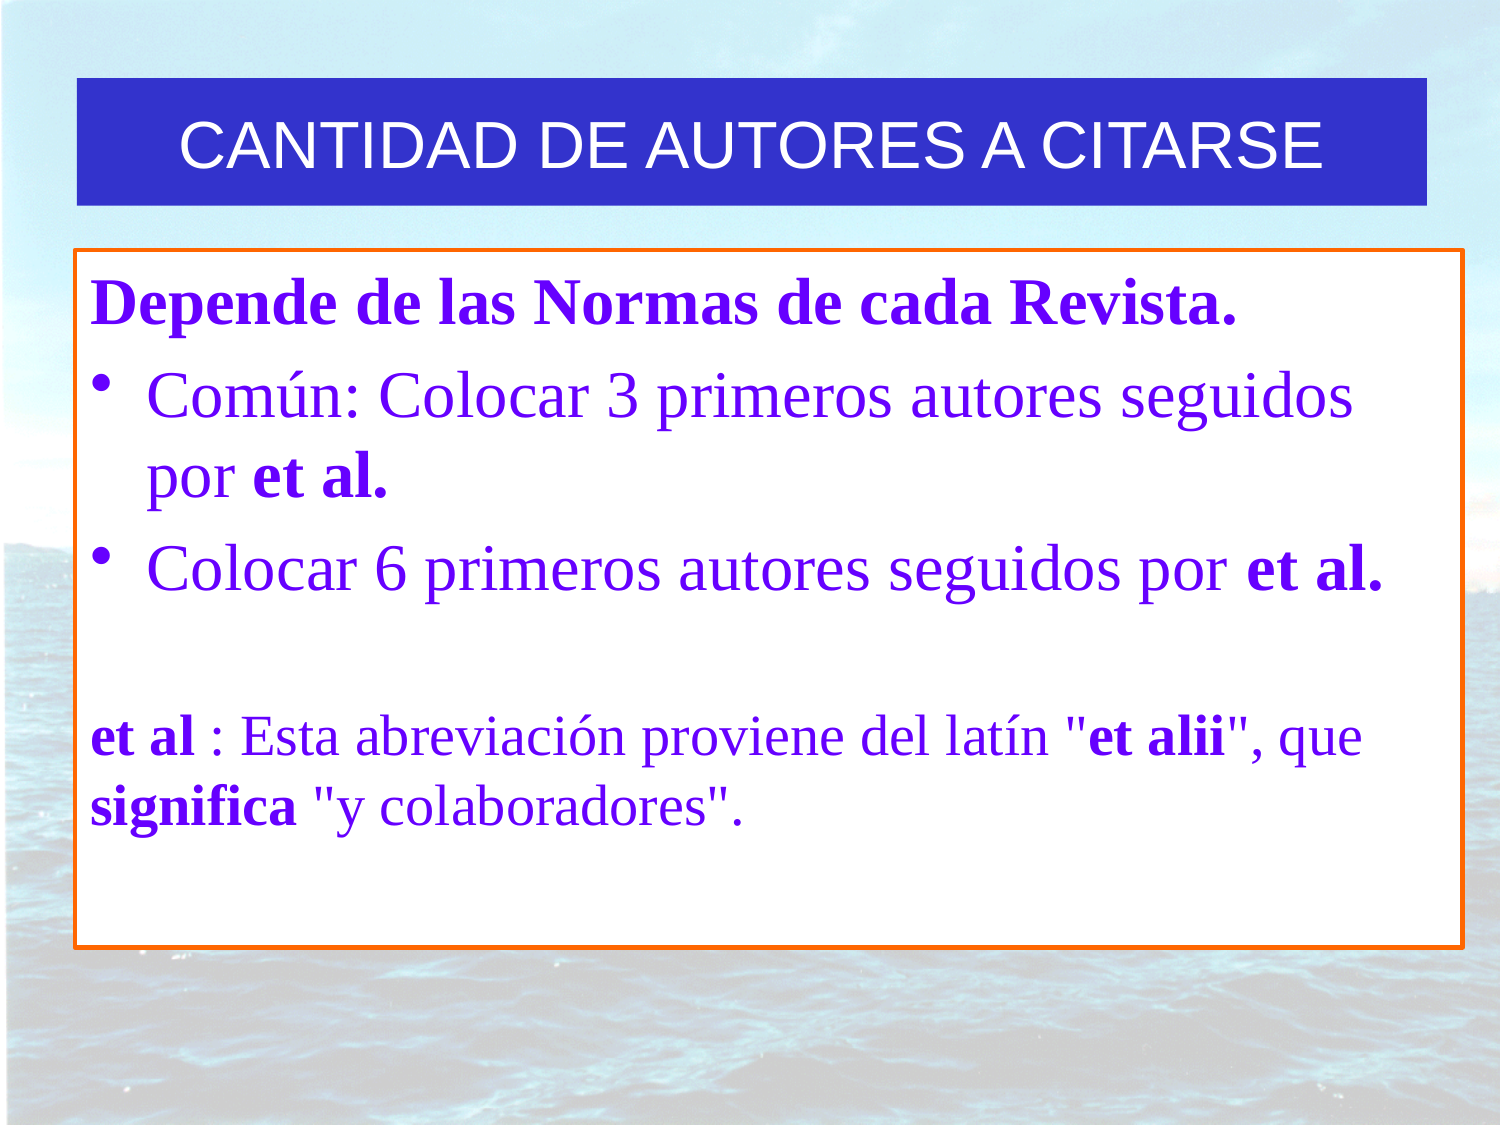

# CANTIDAD DE AUTORES A CITARSE
Depende de las Normas de cada Revista.
Común: Colocar 3 primeros autores seguidos por et al.
Colocar 6 primeros autores seguidos por et al.

et al : Esta abreviación proviene del latín "et alii", que significa "y colaboradores".